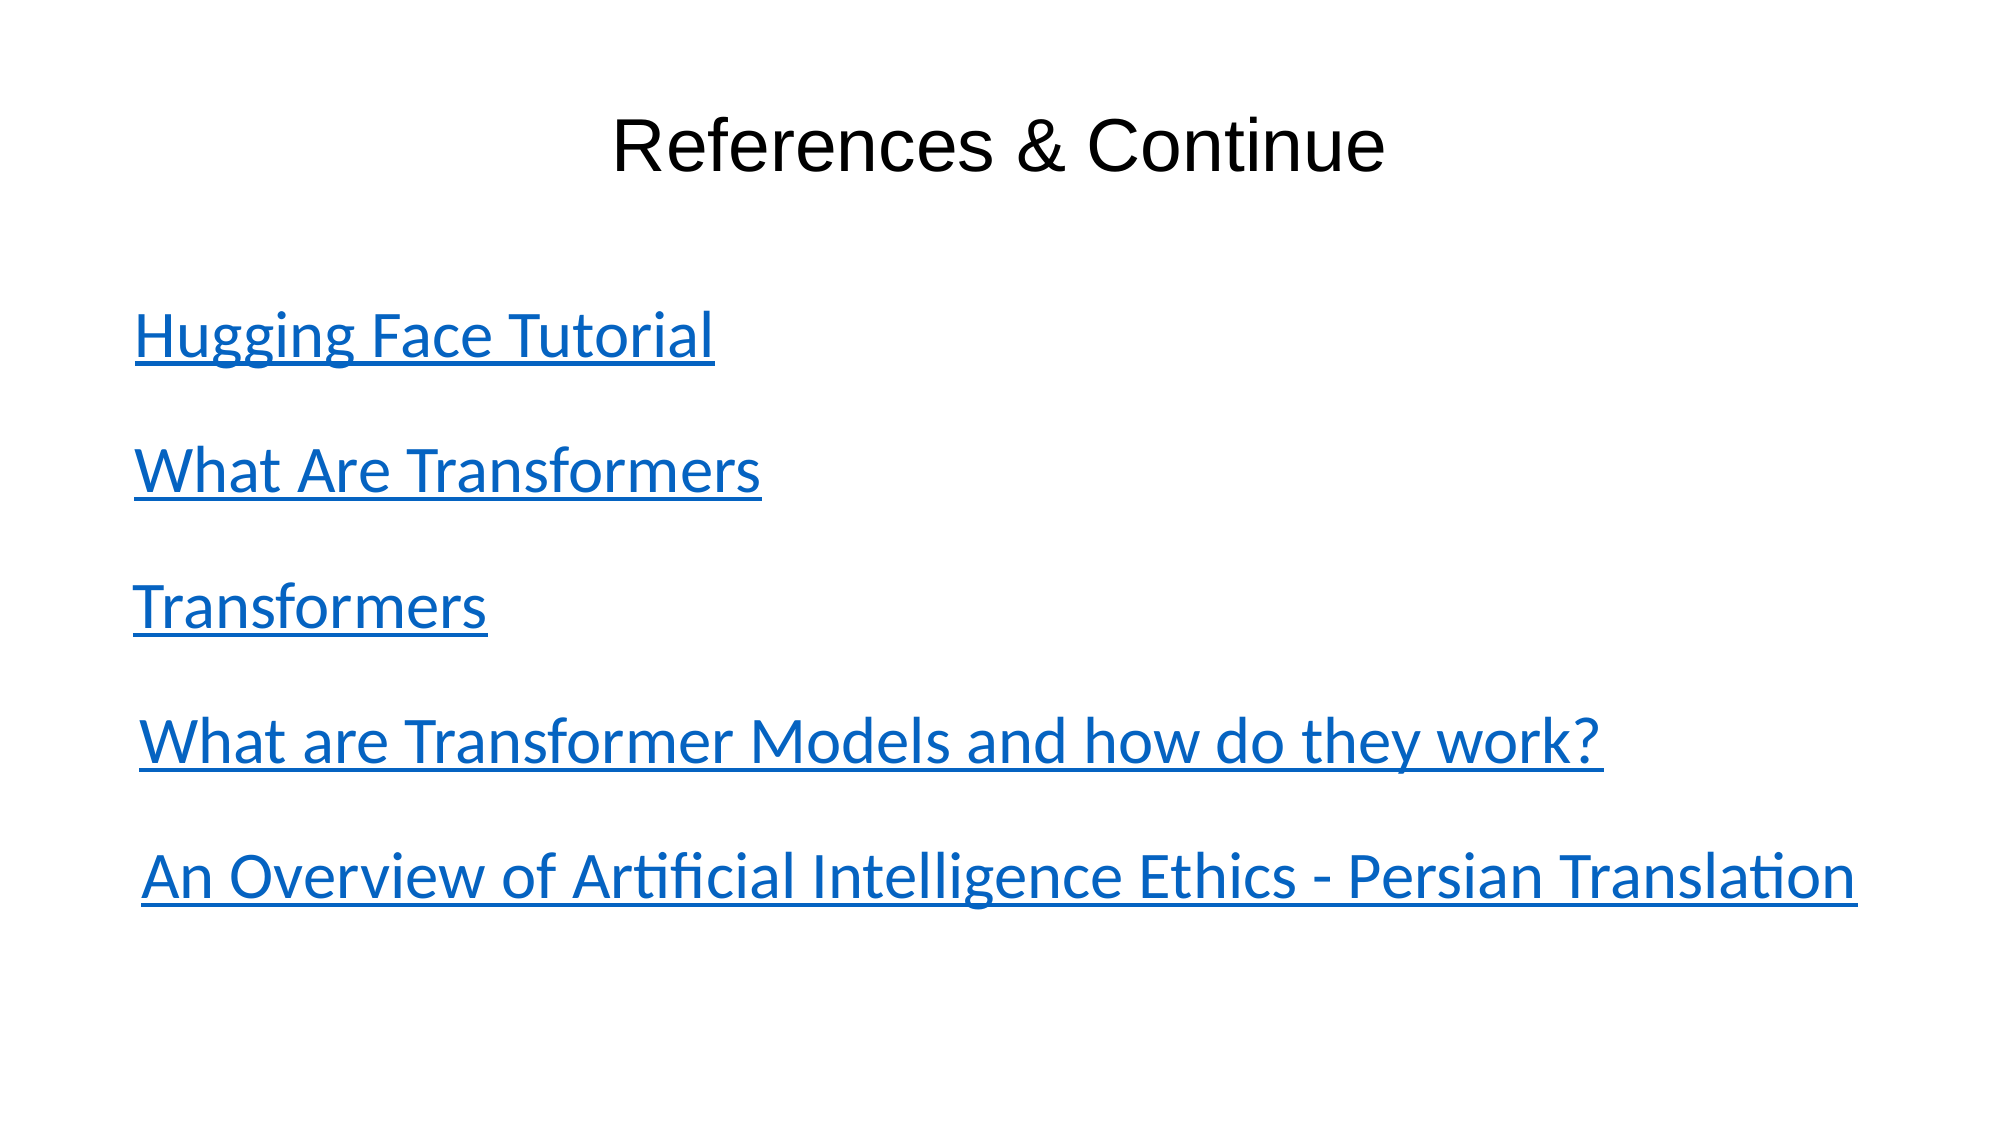

References & Continue
Hugging Face Tutorial
What Are Transformers
Transformers
What are Transformer Models and how do they work?
An Overview of Artificial Intelligence Ethics - Persian Translation